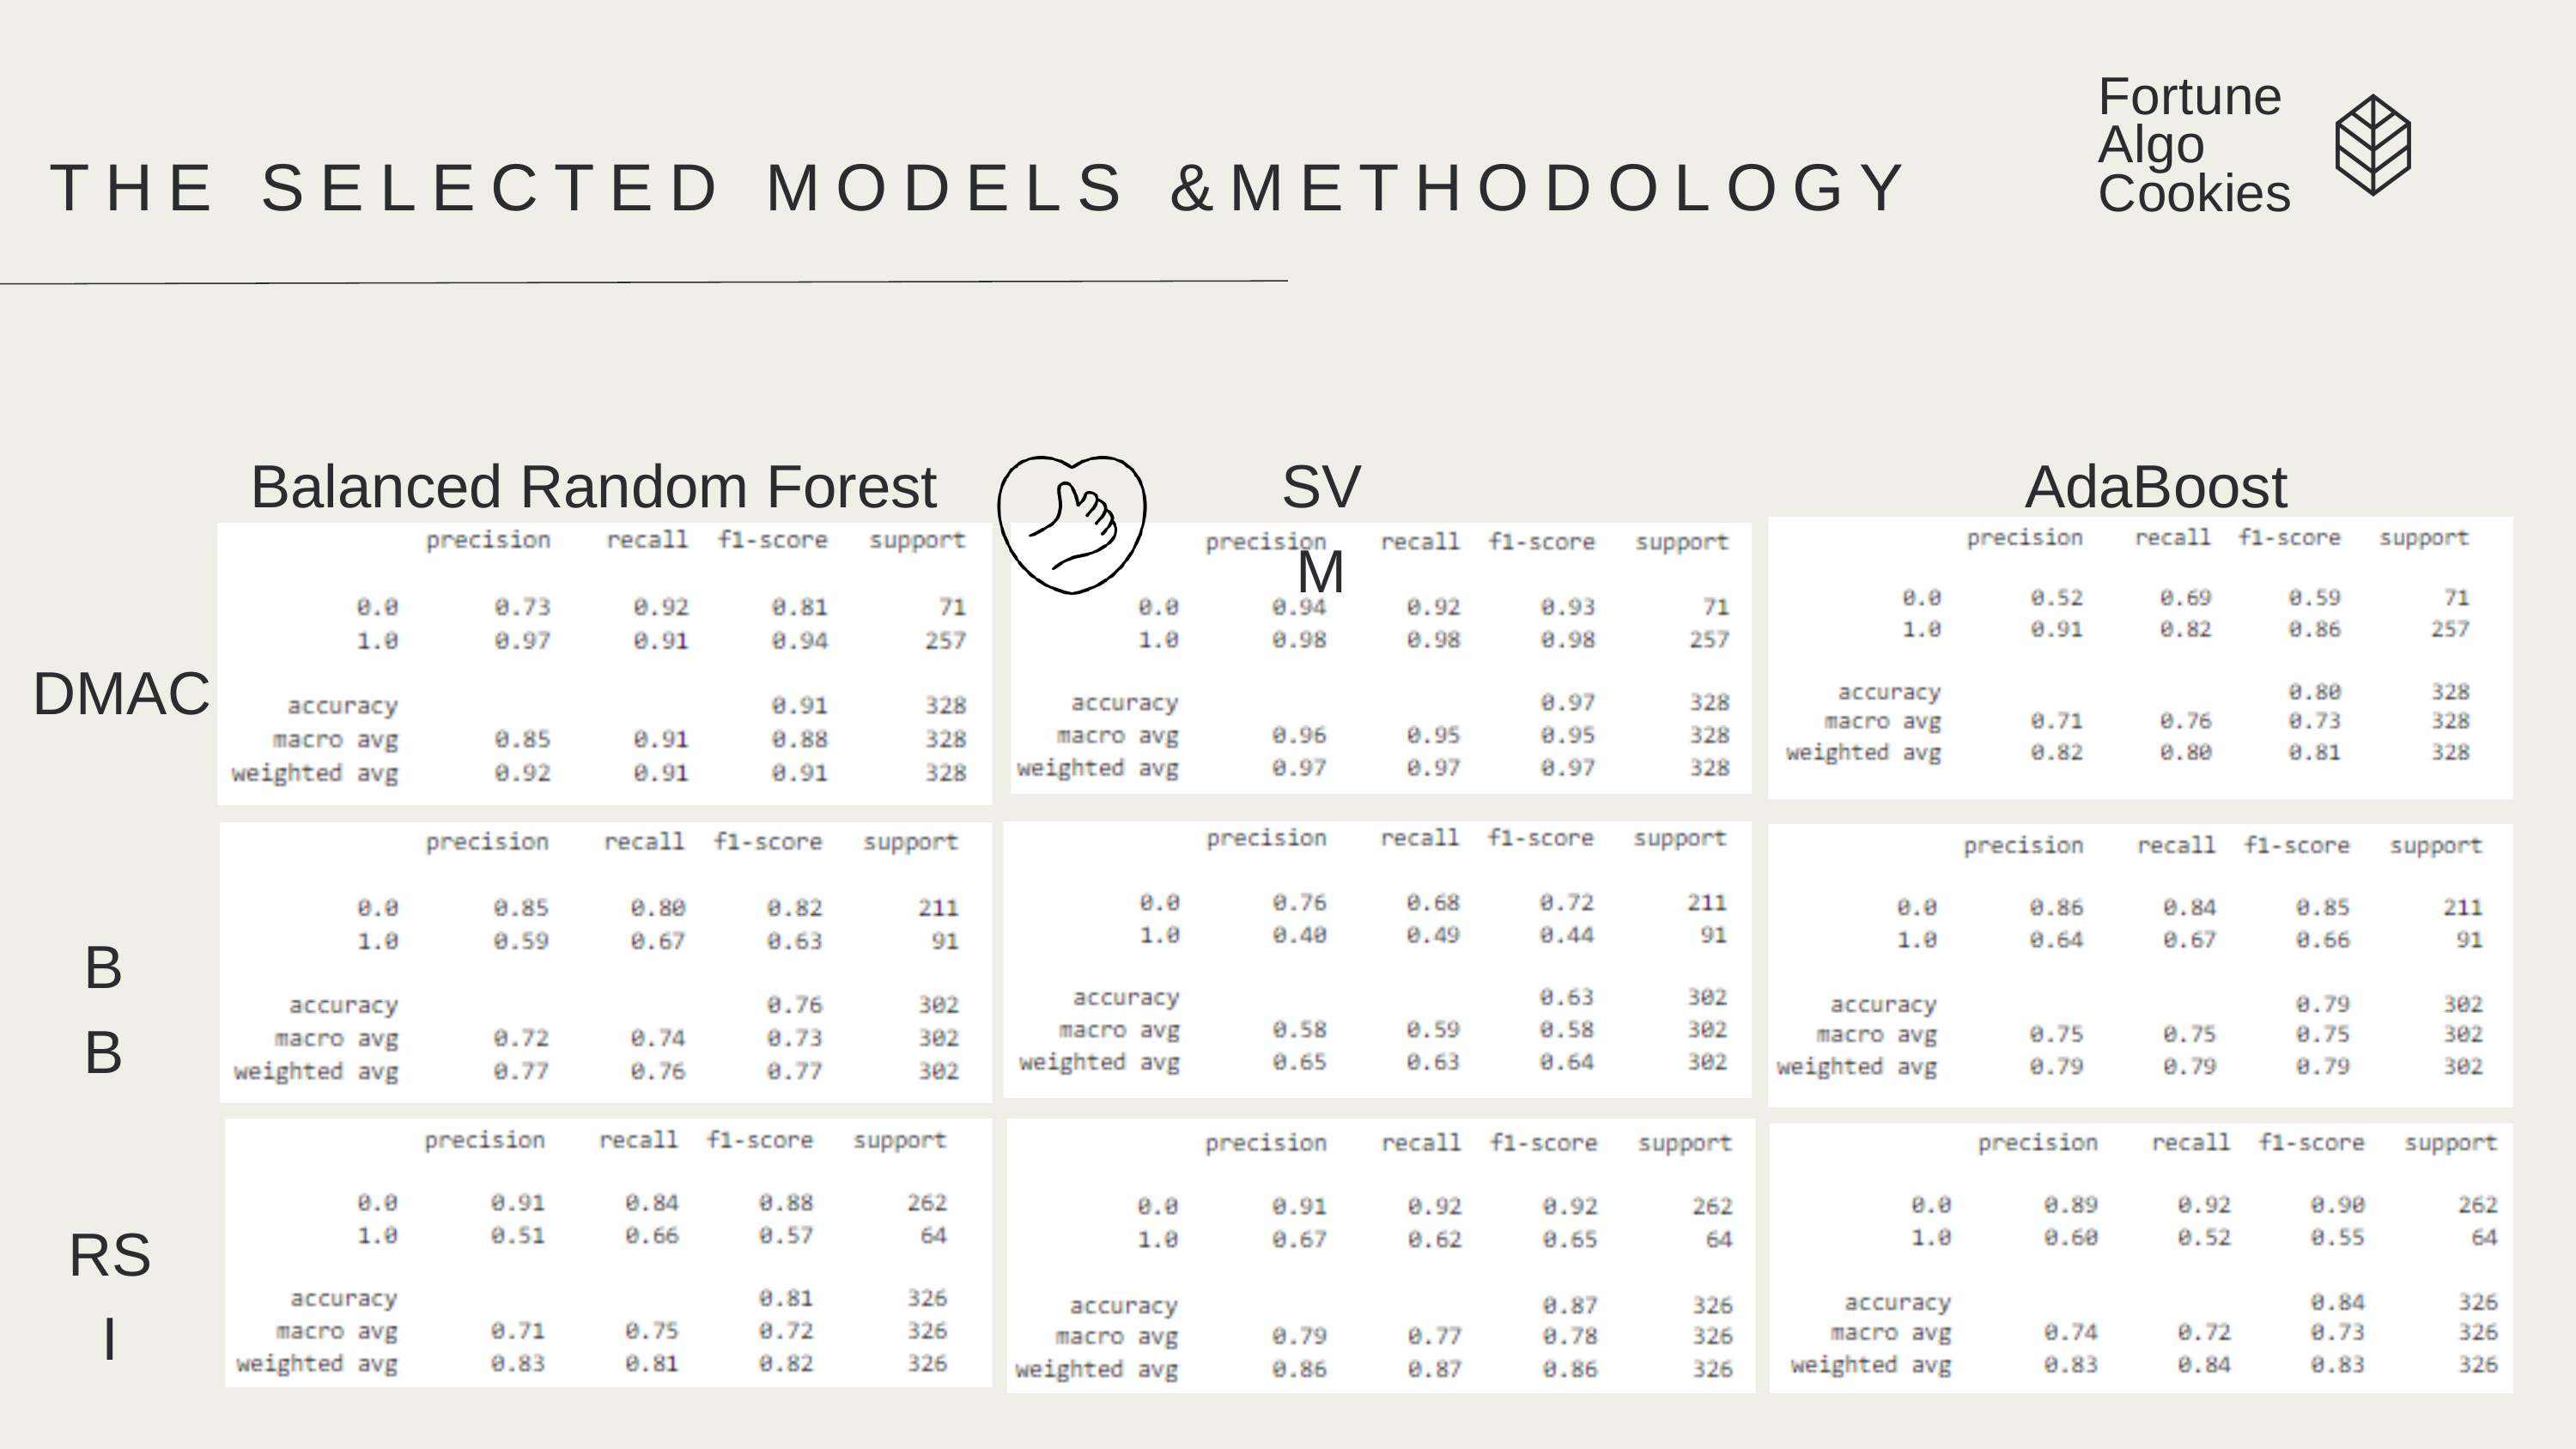

Fortune Algo Cookies

THE SELECTED MODELS &METHODOLOGY

Balanced Random Forest
SVM
AdaBoost

DMAC

BB

RSI